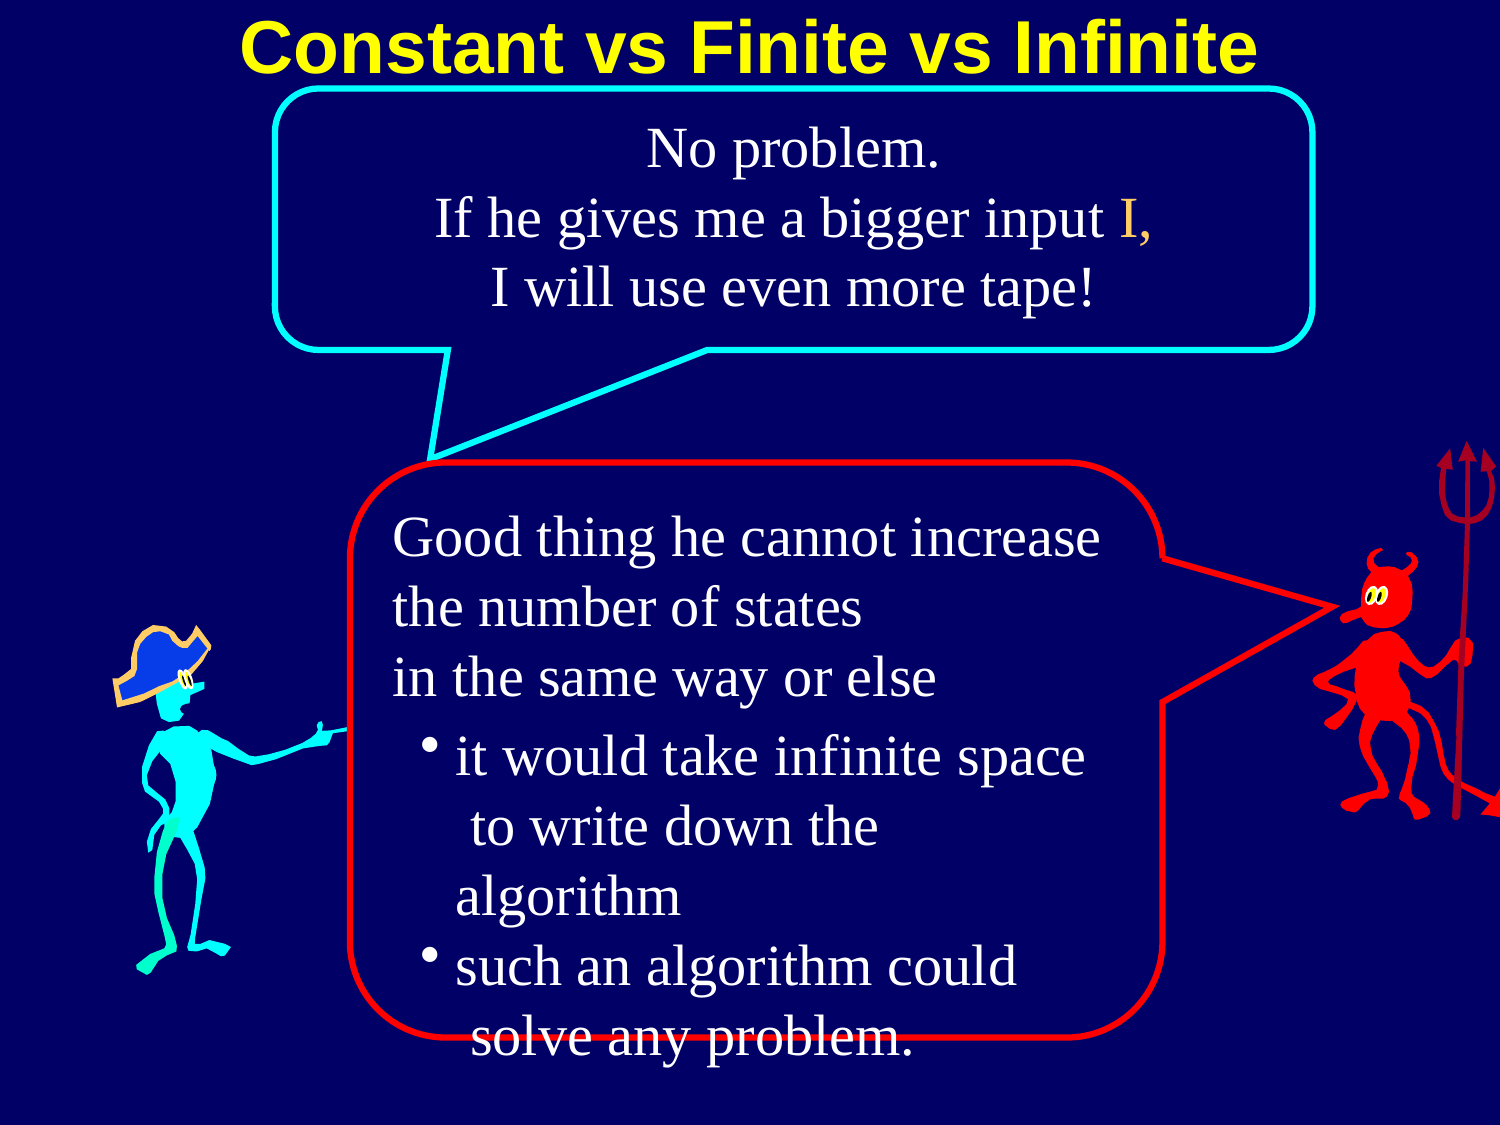

Constant vs Finite vs Infinite
No problem.
If he gives me a bigger input I,
 I will use even more tape!

Good thing he cannot increase
the number of states
in the same way or else

it would take infinite space
 to write down the algorithm
such an algorithm could
 solve any problem.